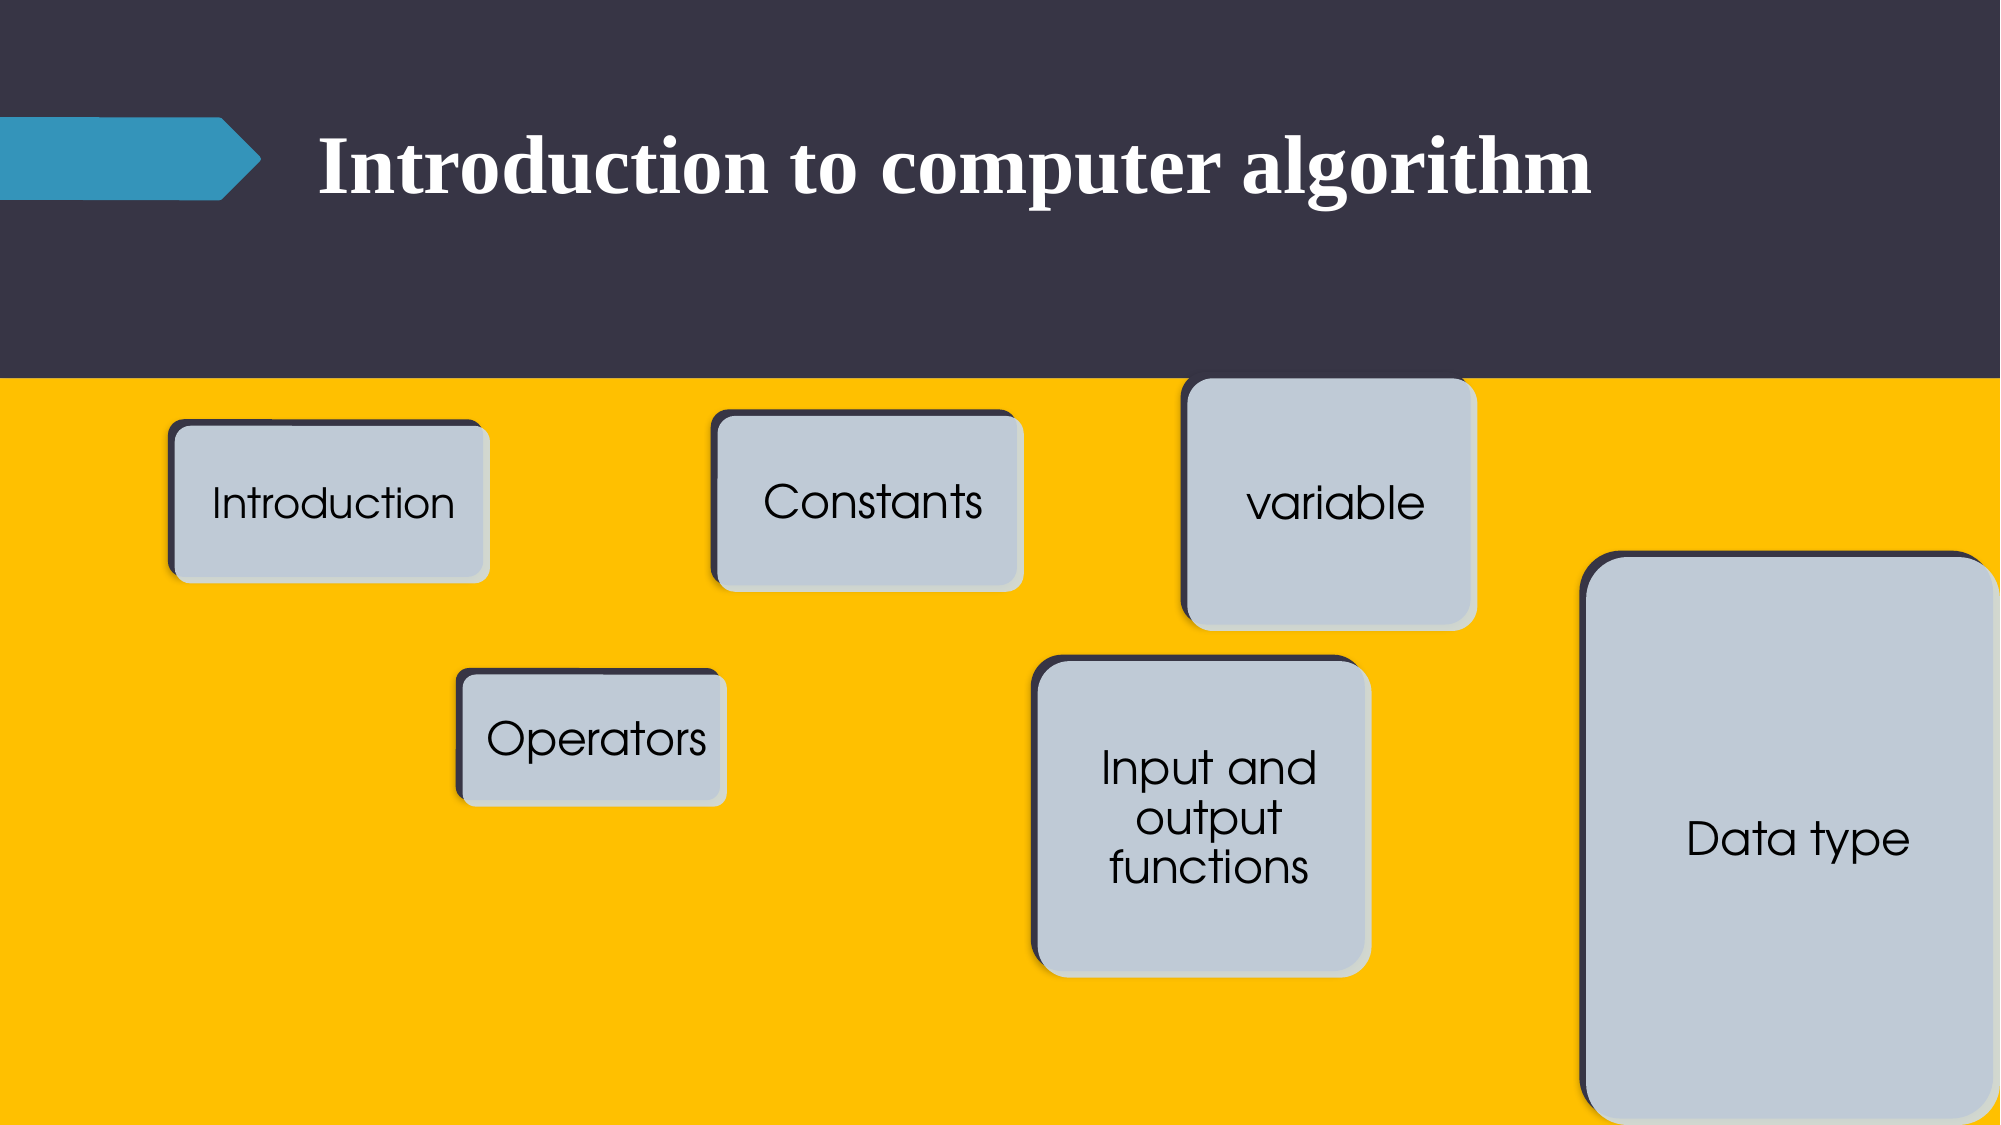

# Introduction to computer algorithm

Introduction
Constants
variable
Operators
Input and output functions
Data type